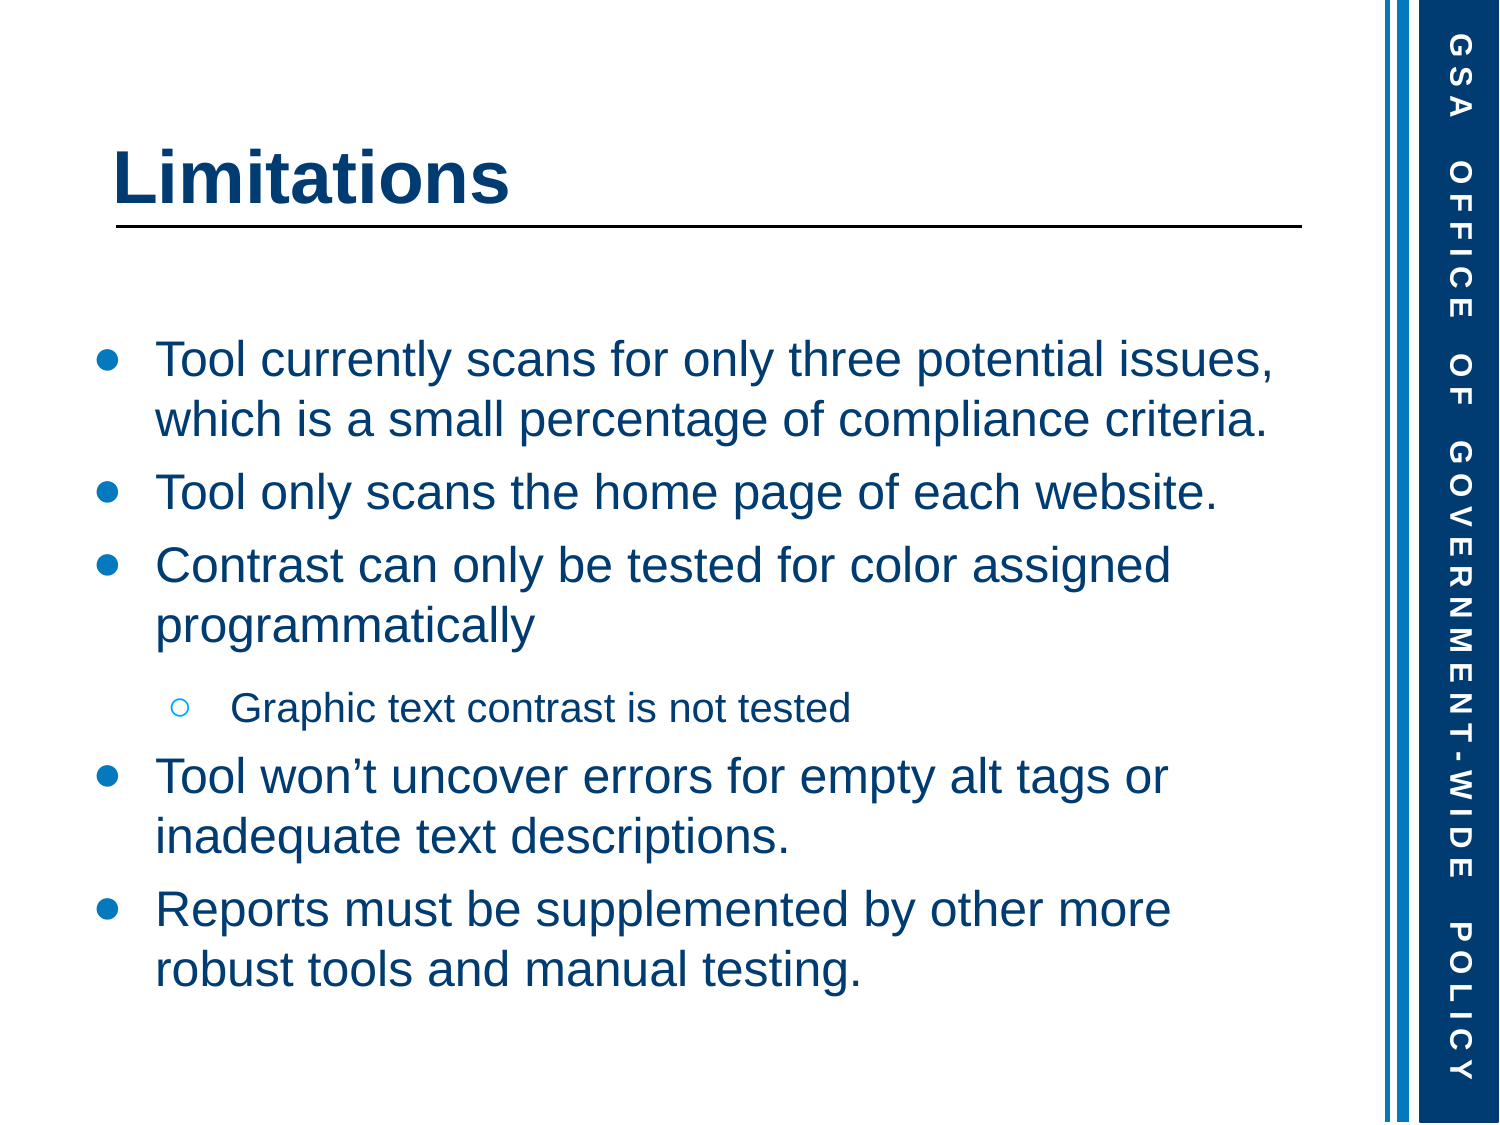

# Limitations
Tool currently scans for only three potential issues, which is a small percentage of compliance criteria.
Tool only scans the home page of each website.
Contrast can only be tested for color assigned programmatically
Graphic text contrast is not tested
Tool won’t uncover errors for empty alt tags or inadequate text descriptions.
Reports must be supplemented by other more robust tools and manual testing.